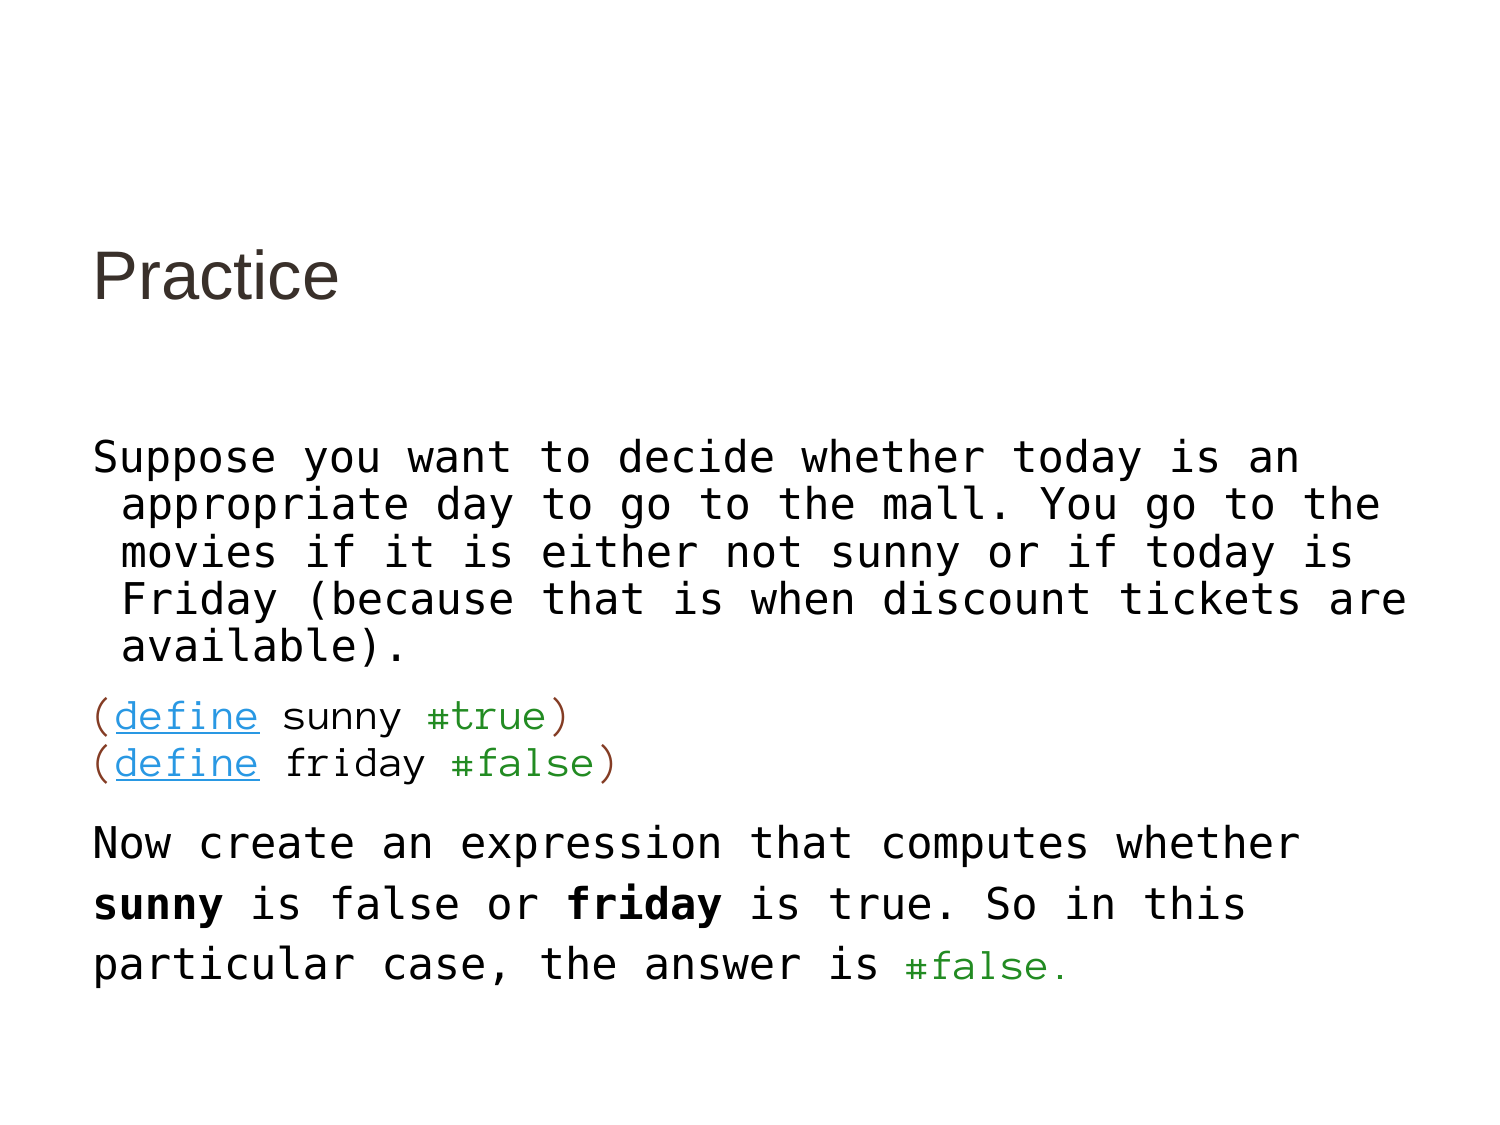

# Practice
Suppose you want to decide whether today is an appropriate day to go to the mall. You go to the movies if it is either not sunny or if today is Friday (because that is when discount tickets are available).
(define sunny #true)
(define friday #false)
Now create an expression that computes whether sunny is false or friday is true. So in this particular case, the answer is #false.